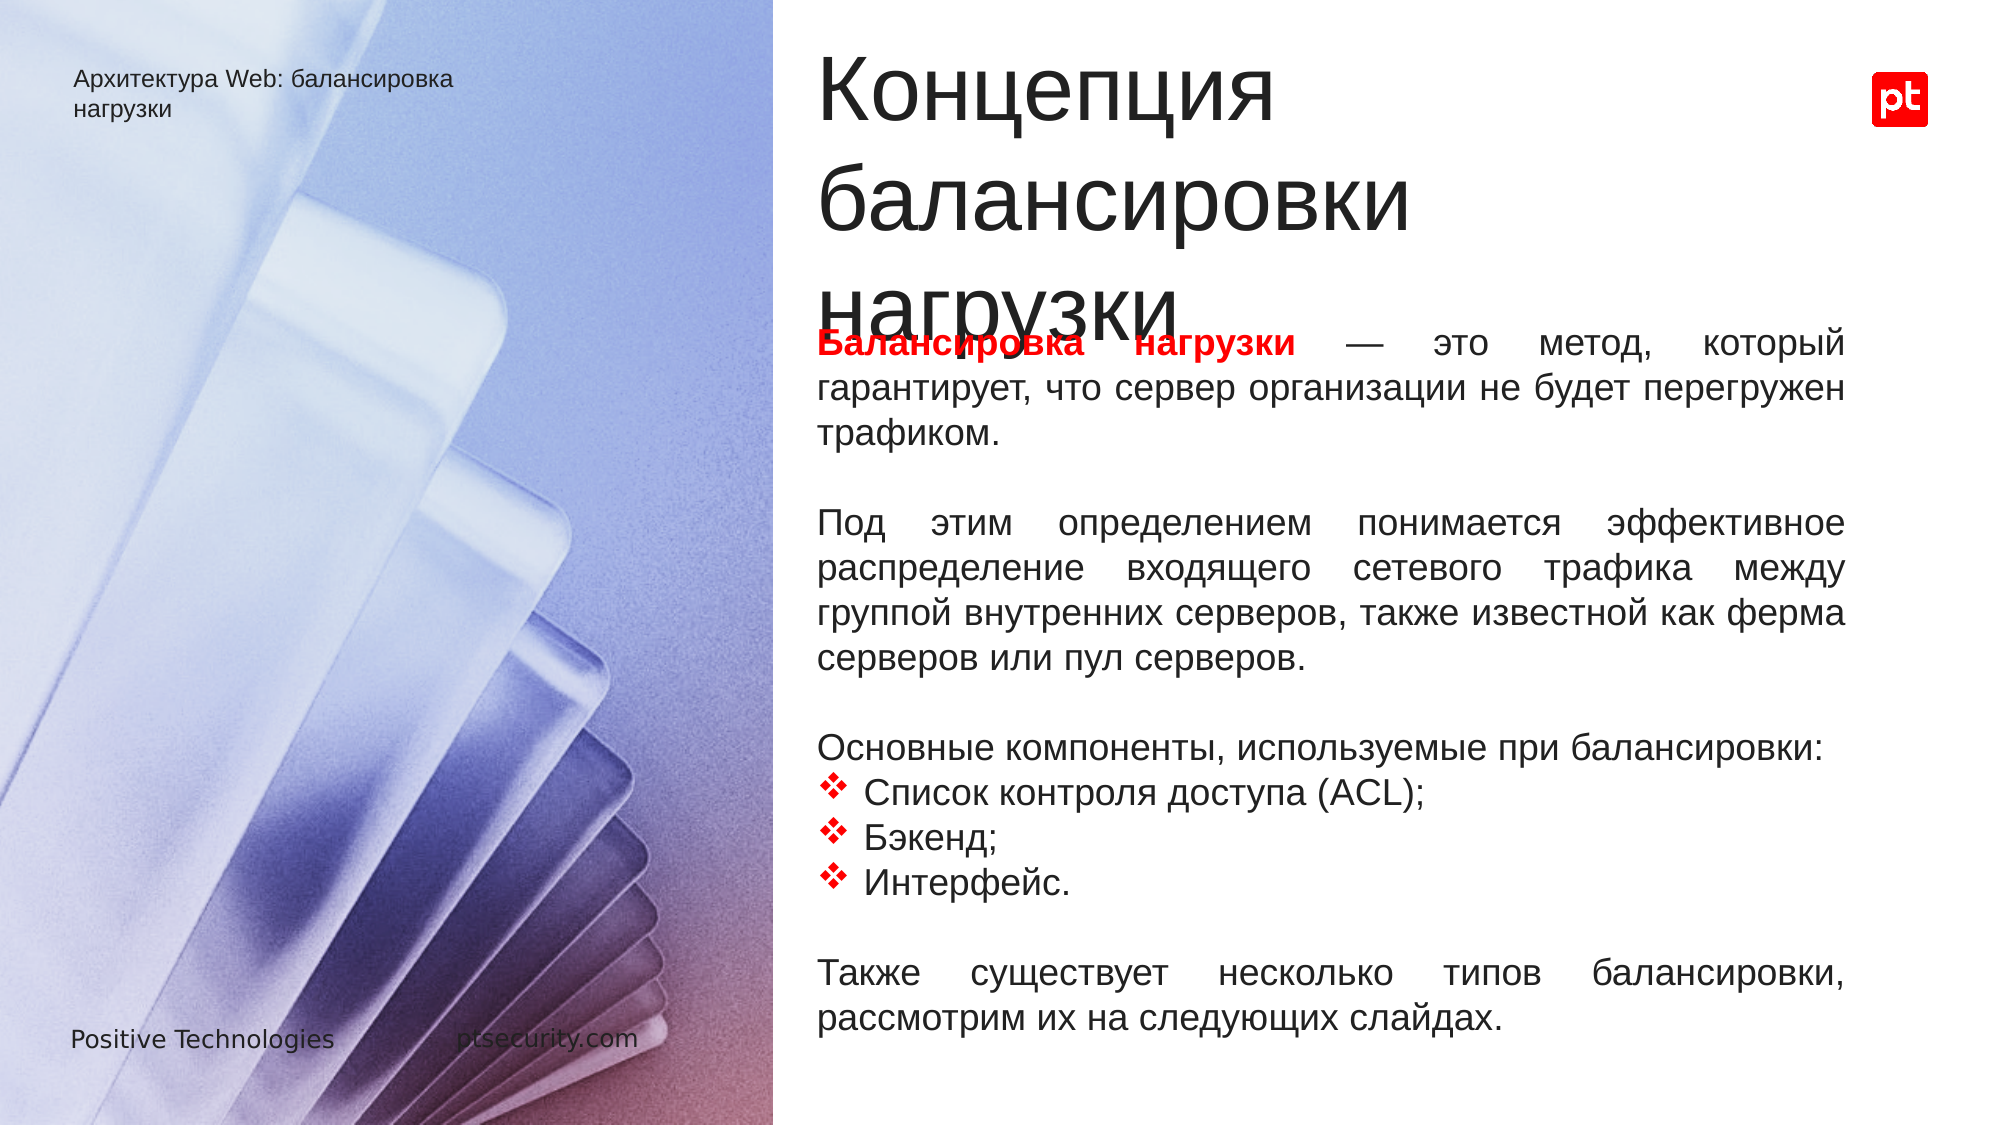

Концепция балансировки нагрузки
Архитектура Web: балансировка нагрузки
Балансировка нагрузки — это метод, который гарантирует, что сервер организации не будет перегружен трафиком.

Под этим определением понимается эффективное распределение входящего сетевого трафика между группой внутренних серверов, также известной как ферма серверов или пул серверов.

Основные компоненты, используемые при балансировки:
Список контроля доступа (ACL);
Бэкенд;
Интерфейс.

Также существует несколько типов балансировки, рассмотрим их на следующих слайдах.